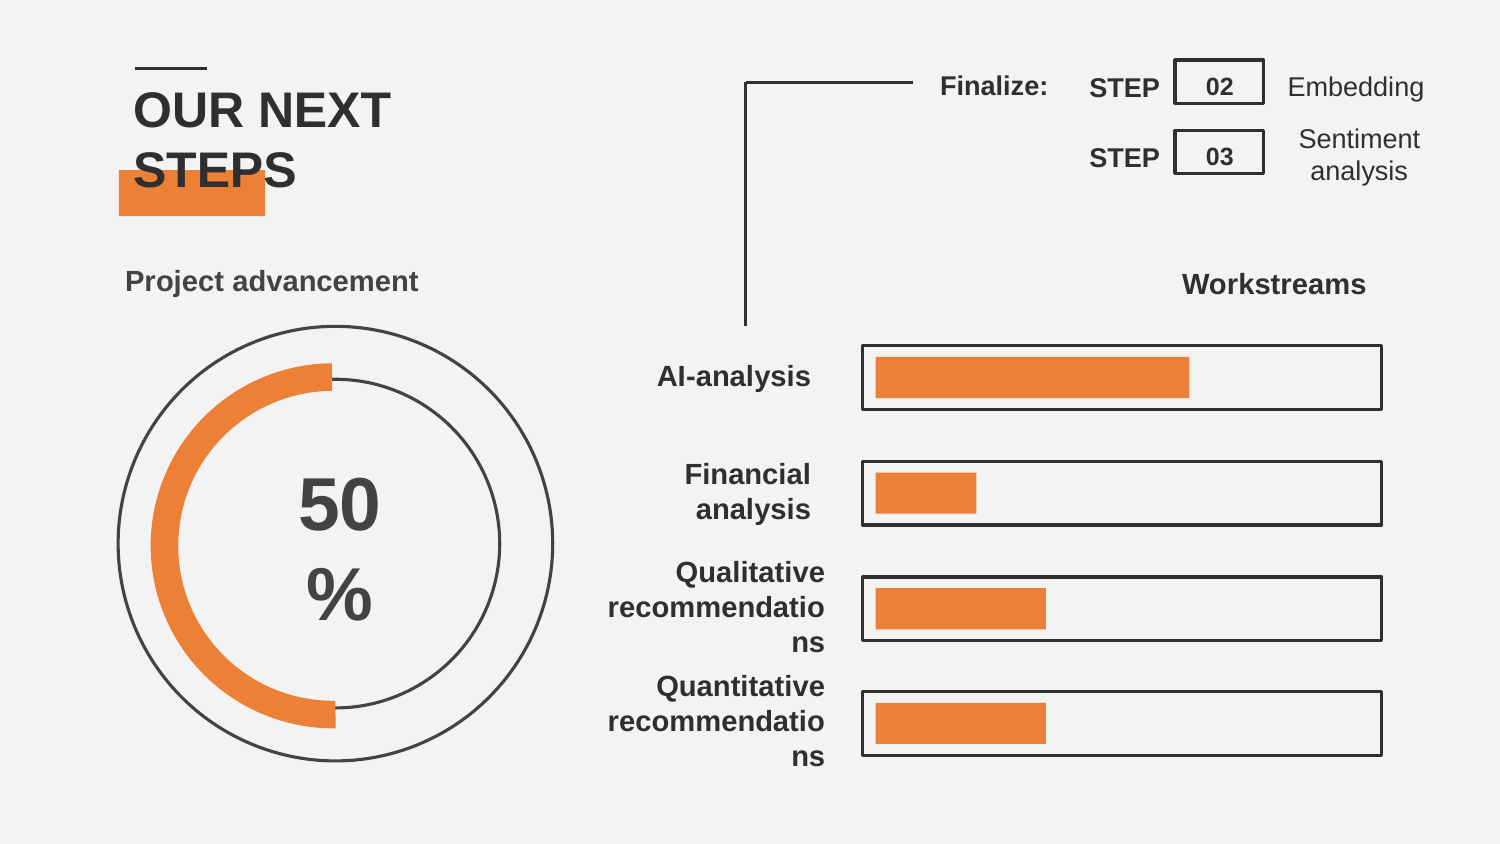

02
Finalize:
Embedding

STEP
# OUR NEXT STEPS
03
Sentiment analysis

STEP
Project advancement
Workstreams

AI-analysis

Financial analysis

50%

Qualitative recommendations

Quantitative recommendations